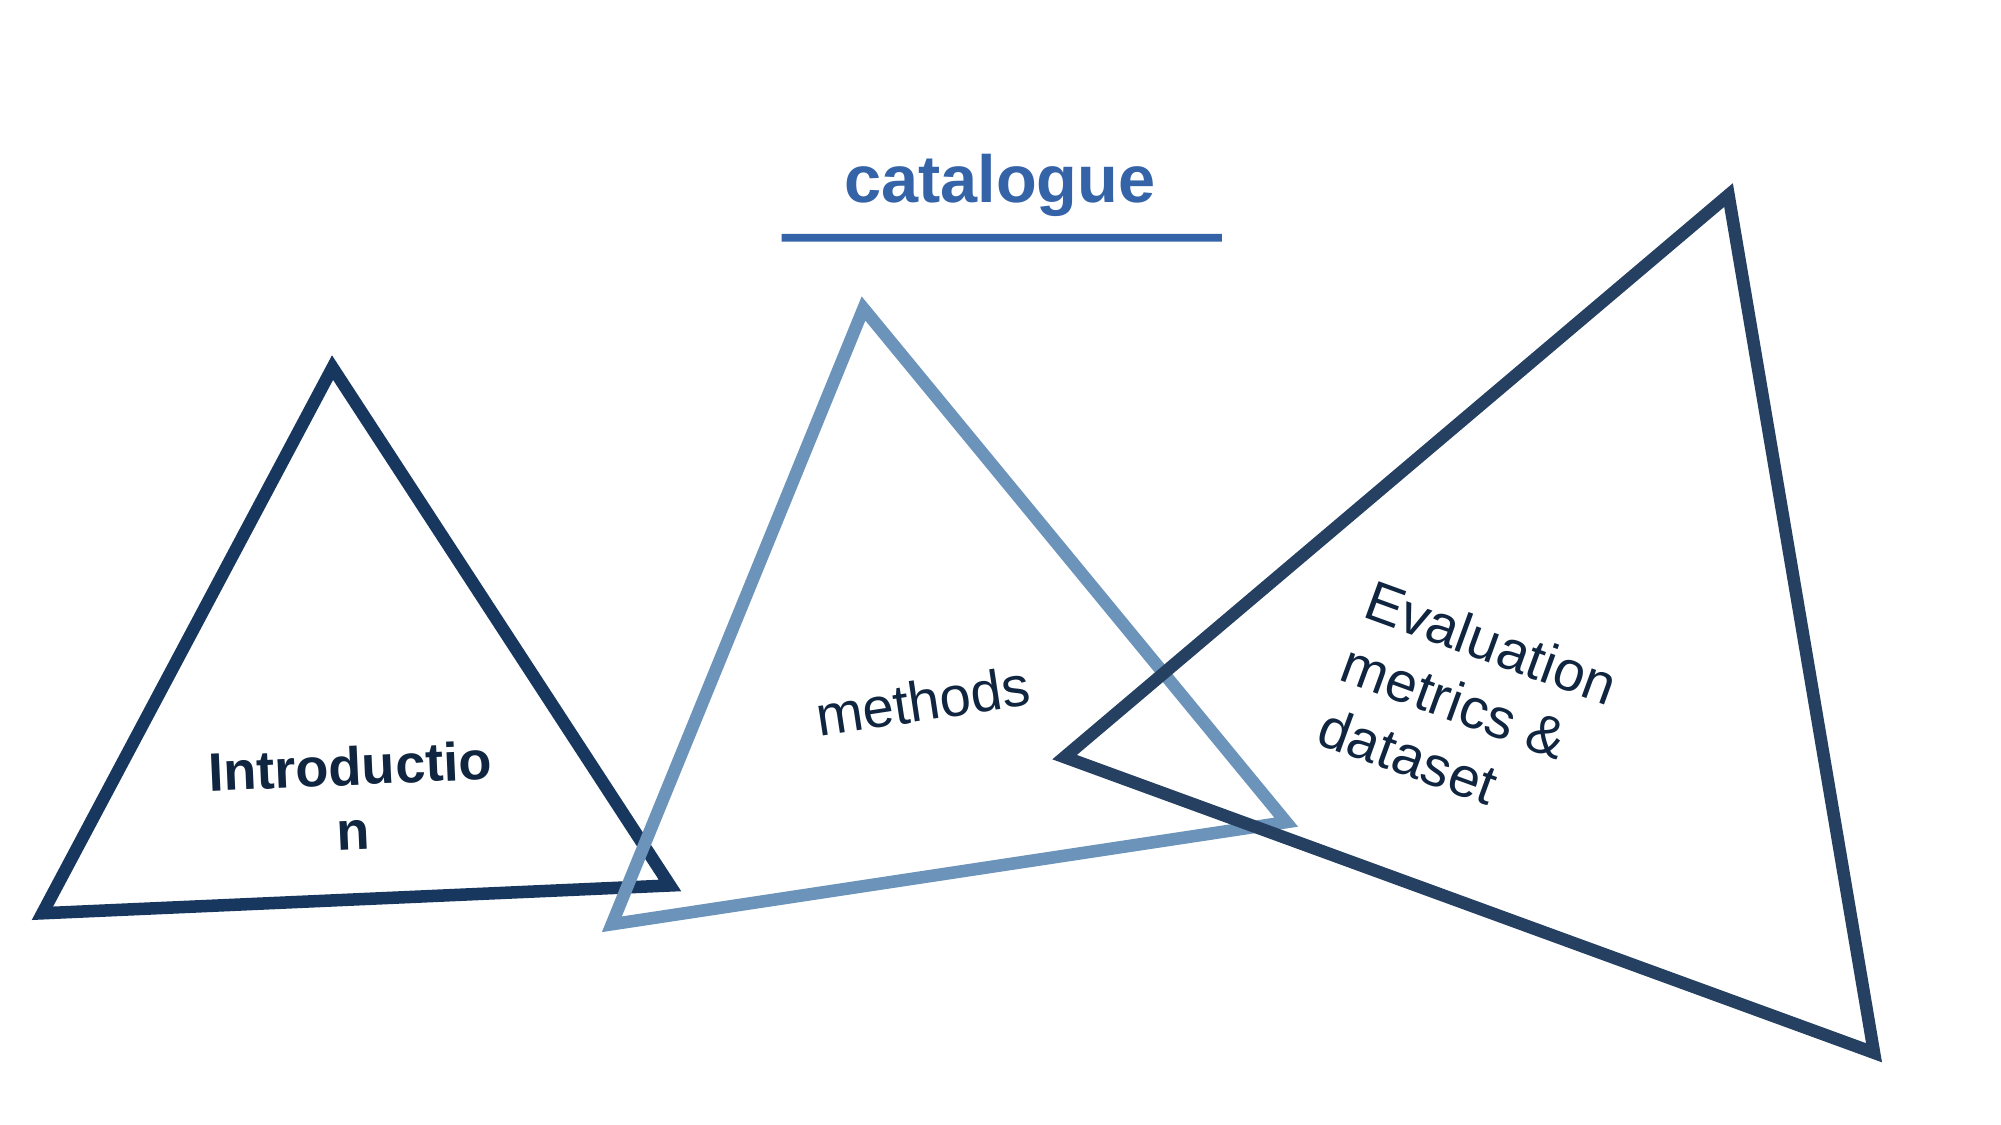

catalogue
Evaluation metrics & dataset

methods

Introduction